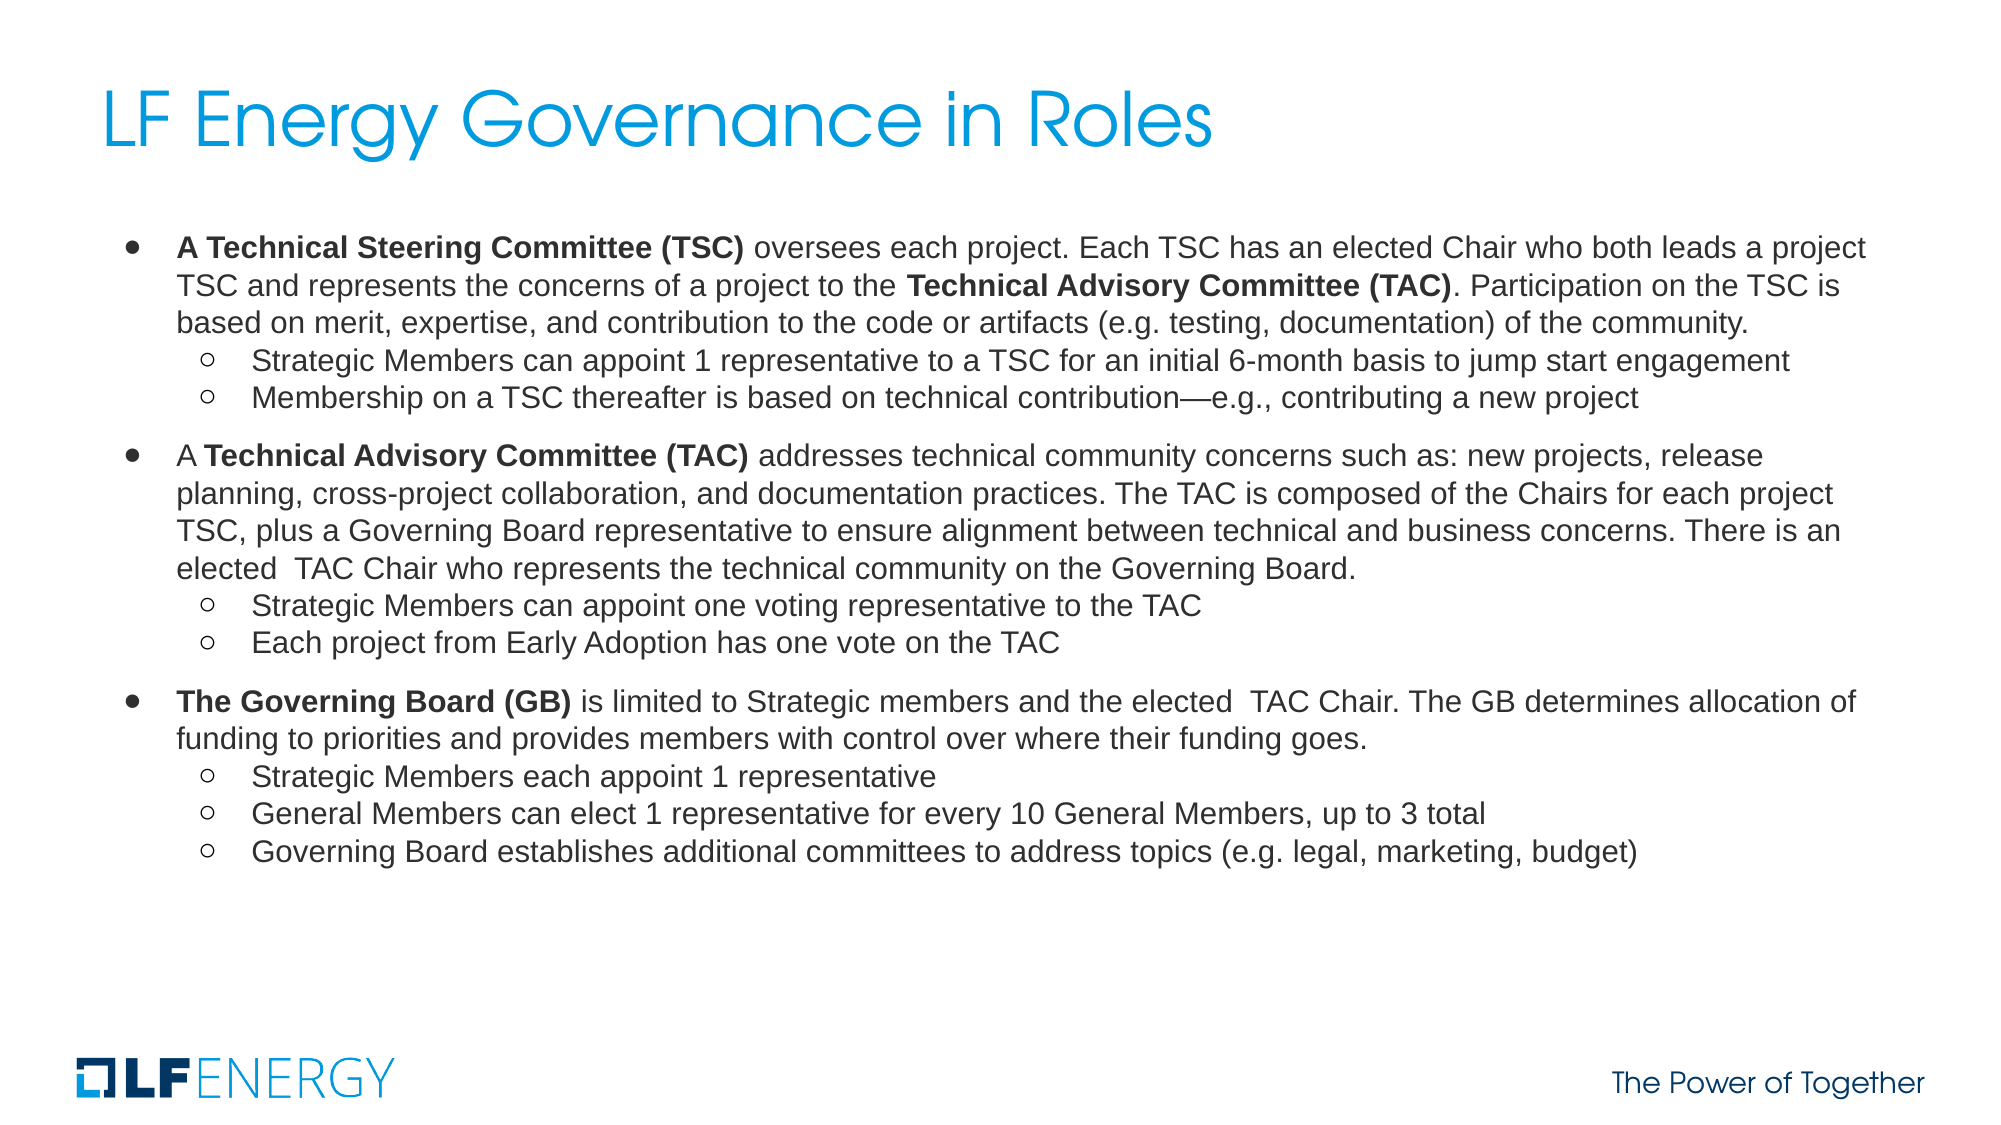

# LF Energy Governance in Roles

A Technical Steering Committee (TSC) oversees each project. Each TSC has an elected Chair who both leads a project TSC and represents the concerns of a project to the Technical Advisory Committee (TAC). Participation on the TSC is based on merit, expertise, and contribution to the code or artifacts (e.g. testing, documentation) of the community.
Strategic Members can appoint 1 representative to a TSC for an initial 6-month basis to jump start engagement
Membership on a TSC thereafter is based on technical contribution—e.g., contributing a new project
A Technical Advisory Committee (TAC) addresses technical community concerns such as: new projects, release planning, cross-project collaboration, and documentation practices. The TAC is composed of the Chairs for each project TSC, plus a Governing Board representative to ensure alignment between technical and business concerns. There is an elected  TAC Chair who represents the technical community on the Governing Board.
Strategic Members can appoint one voting representative to the TAC
Each project from Early Adoption has one vote on the TAC
The Governing Board (GB) is limited to Strategic members and the elected  TAC Chair. The GB determines allocation of funding to priorities and provides members with control over where their funding goes.
Strategic Members each appoint 1 representative
General Members can elect 1 representative for every 10 General Members, up to 3 total
Governing Board establishes additional committees to address topics (e.g. legal, marketing, budget)